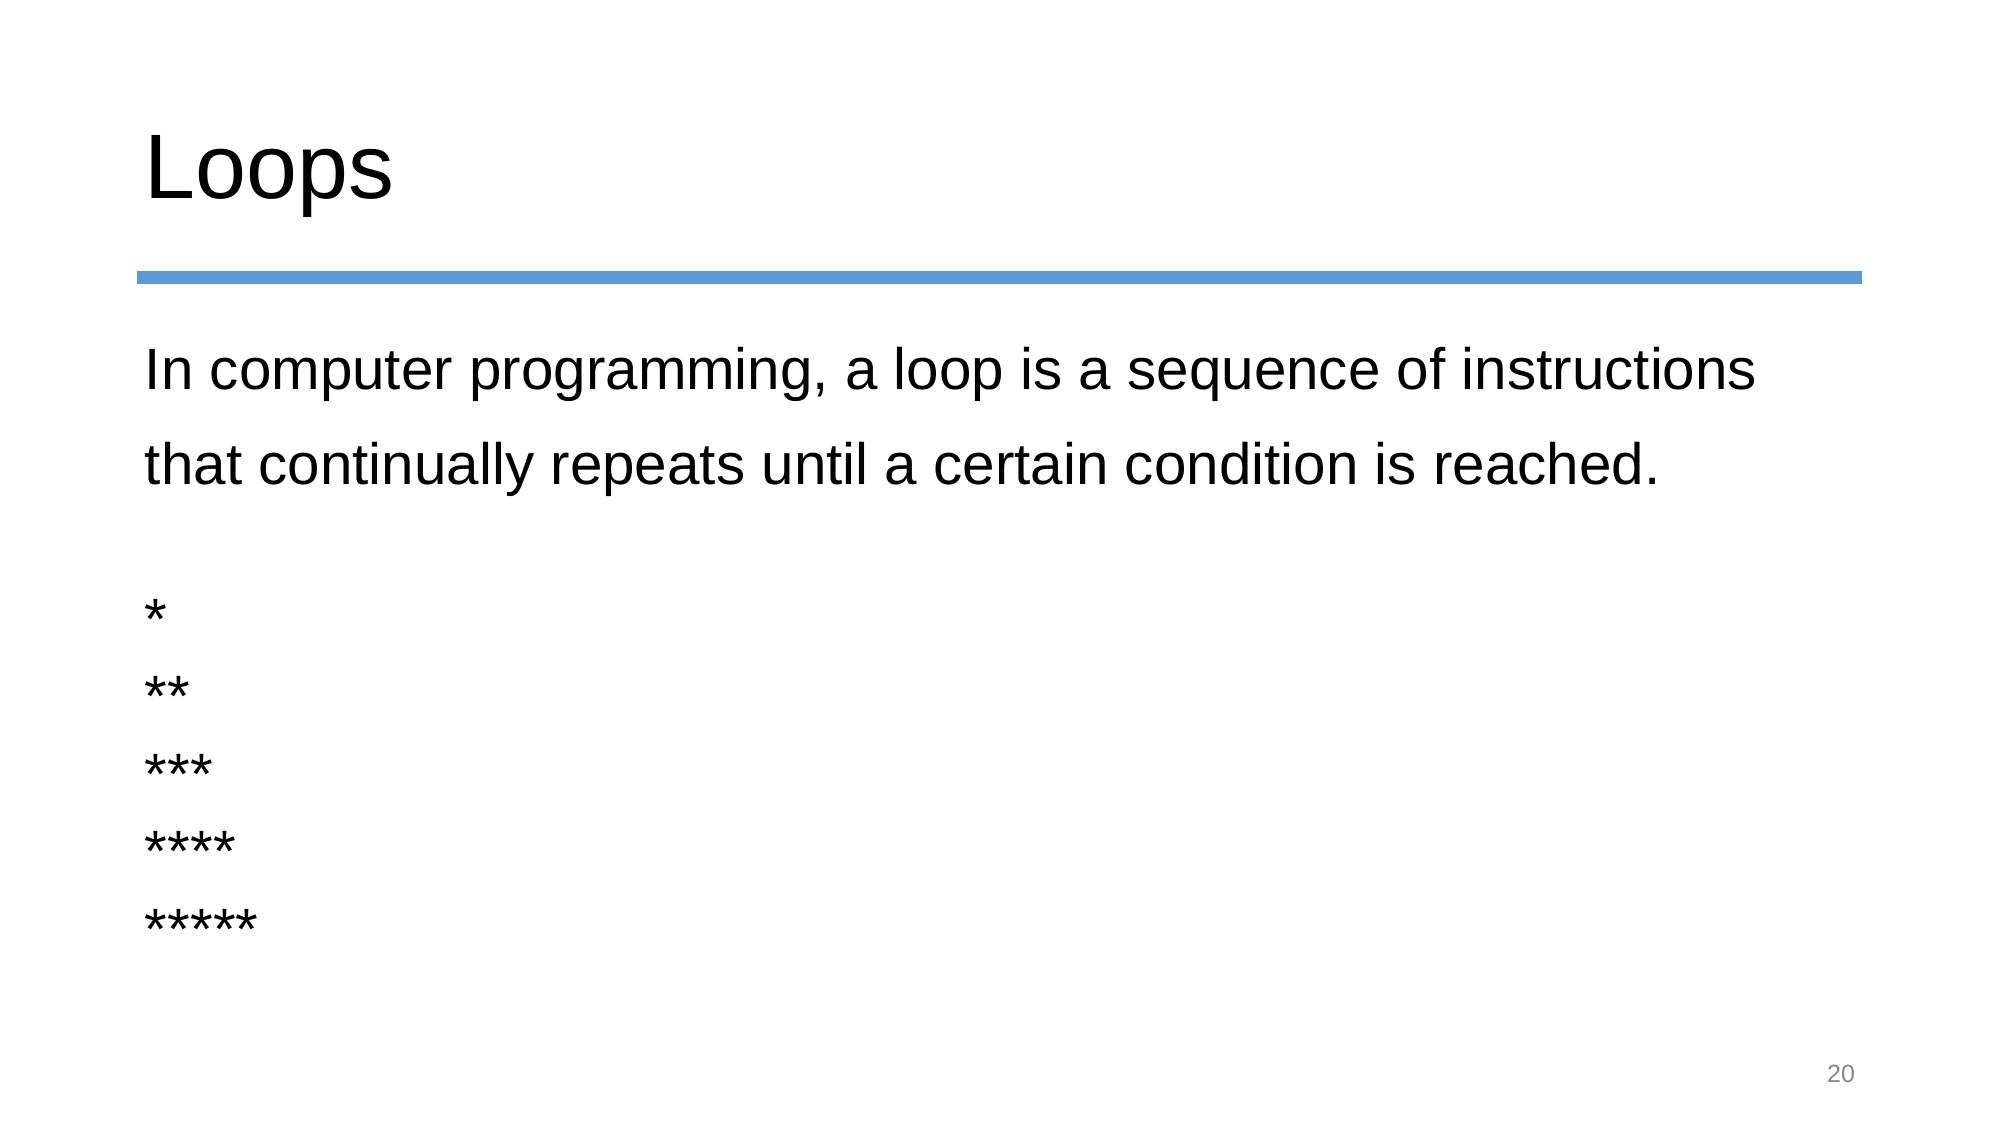

# Loops

In computer programming, a loop is a sequence of instructions that continually repeats until a certain condition is reached.

*
**
***
****
*****
20